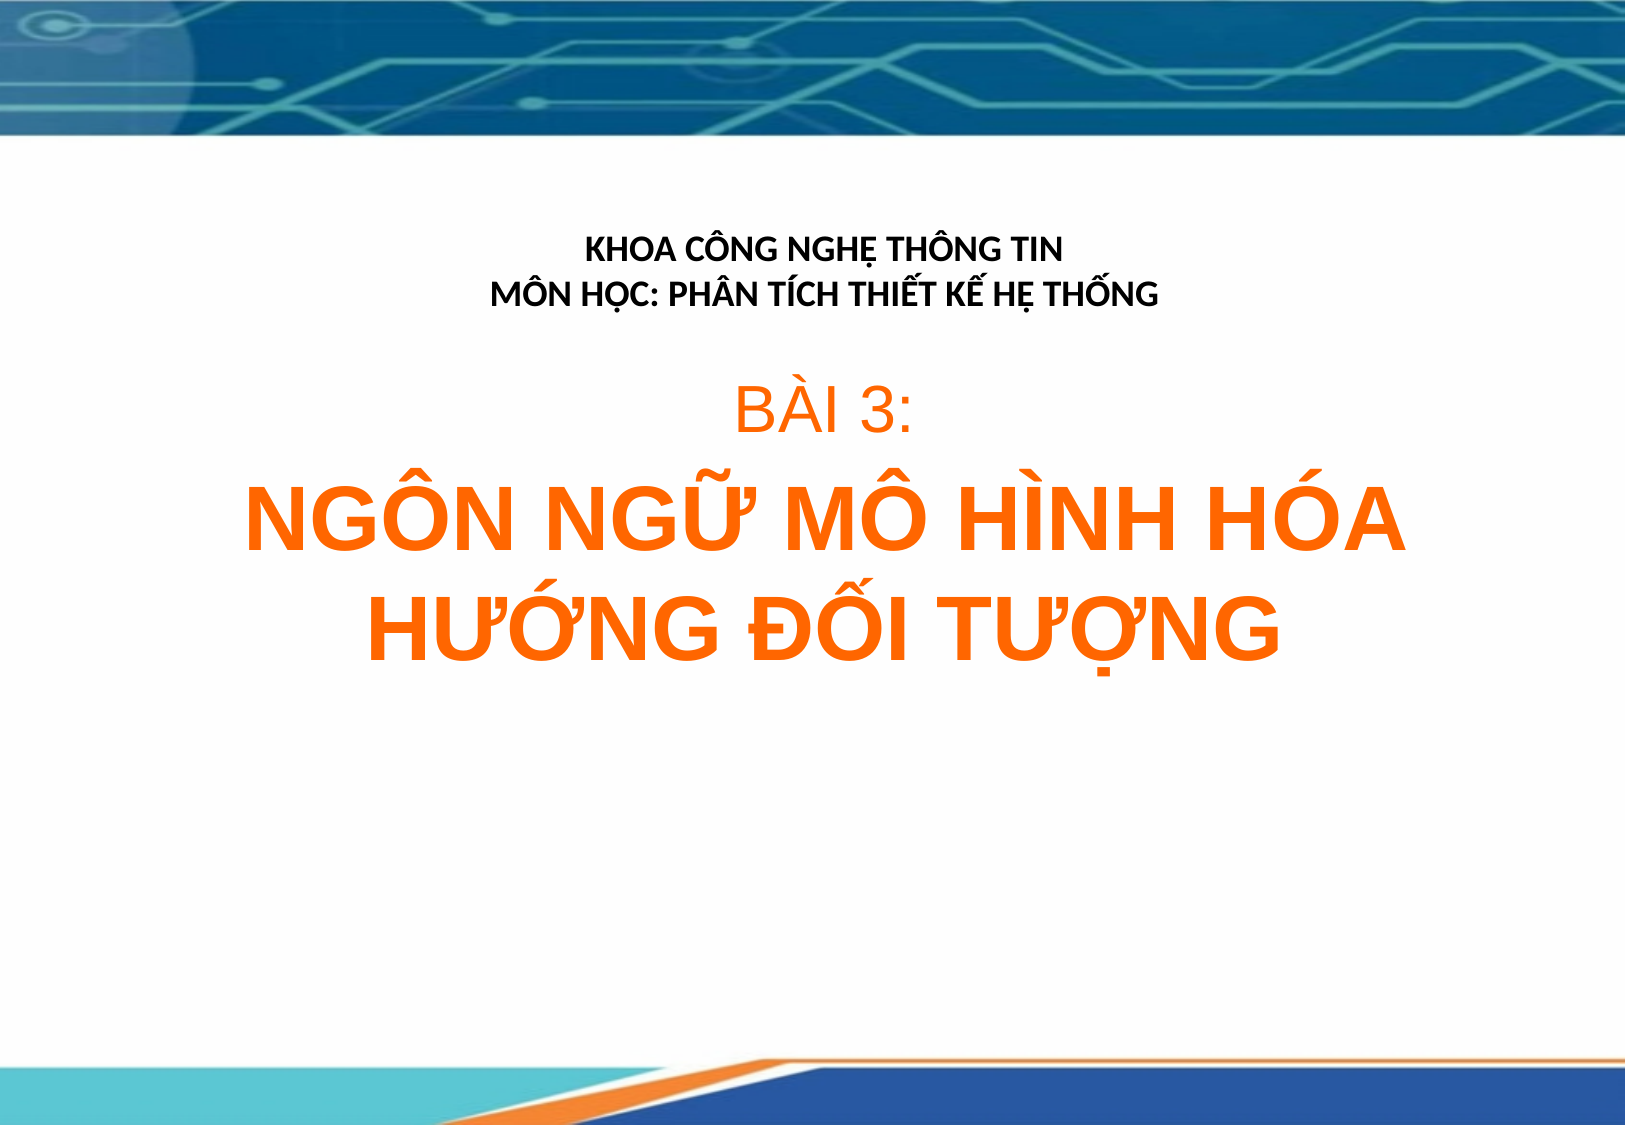

KHOA CÔNG NGHỆ THÔNG TIN
MÔN HỌC: PHÂN TÍCH THIẾT KẾ HỆ THỐNG

BÀI 3:
NGÔN NGỮ MÔ HÌNH HÓA HƯỚNG ĐỐI TƯỢNG